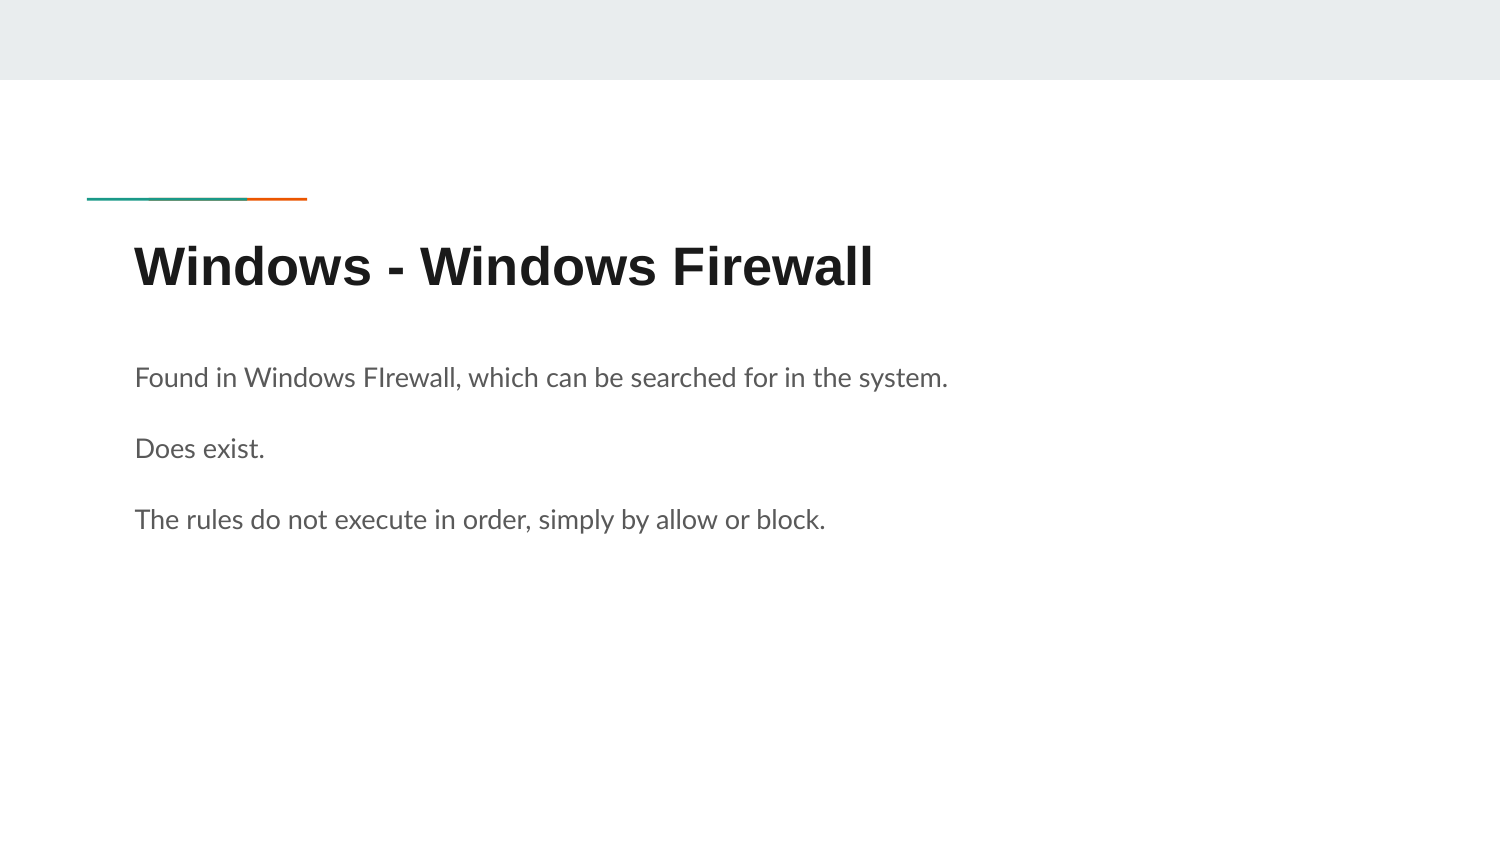

# Windows - Windows Firewall
Found in Windows FIrewall, which can be searched for in the system.
Does exist.
The rules do not execute in order, simply by allow or block.